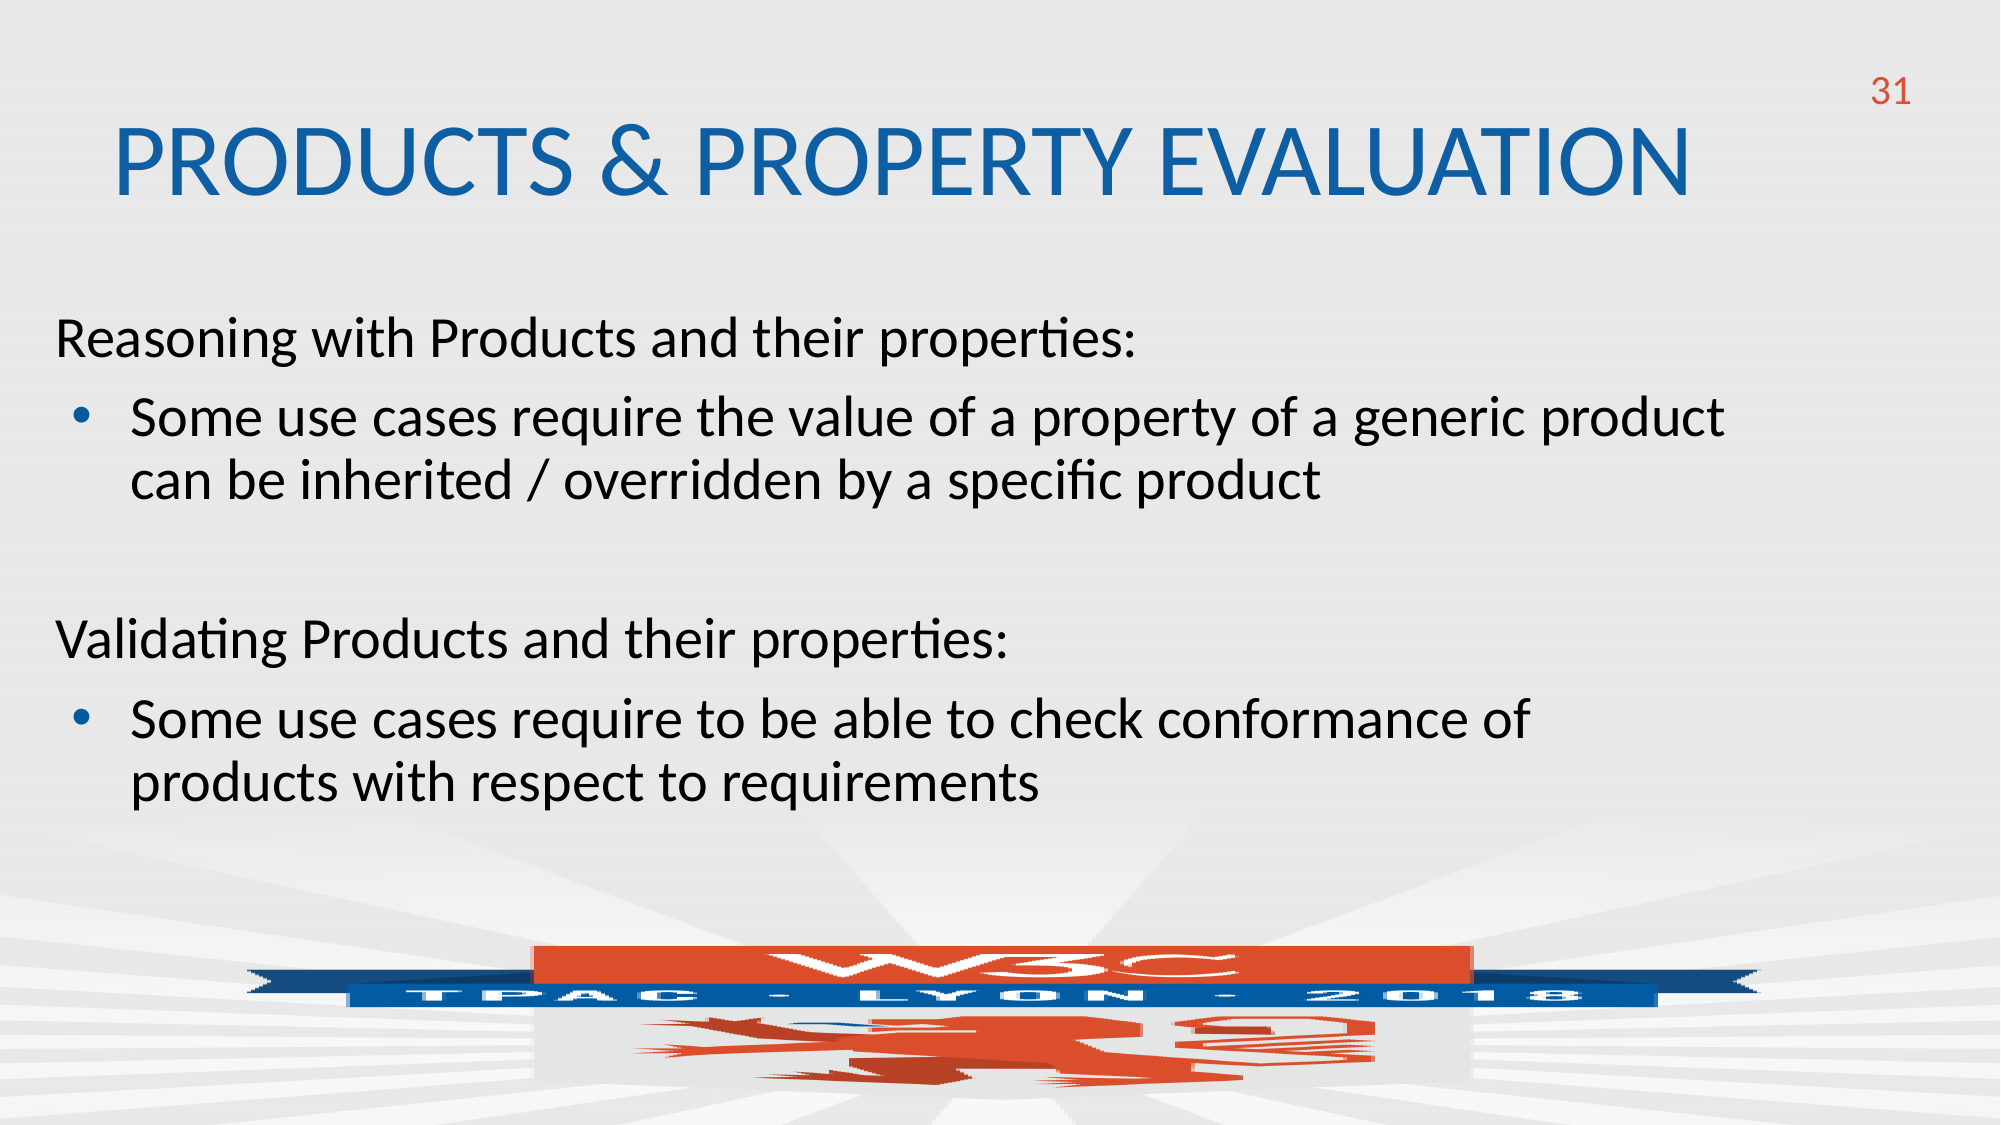

31
# PRODUCTS & PROPERTY EVALUATION
Reasoning with Products and their properties:
Some use cases require the value of a property of a generic product can be inherited / overridden by a specific product

Validating Products and their properties:
Some use cases require to be able to check conformance of products with respect to requirements